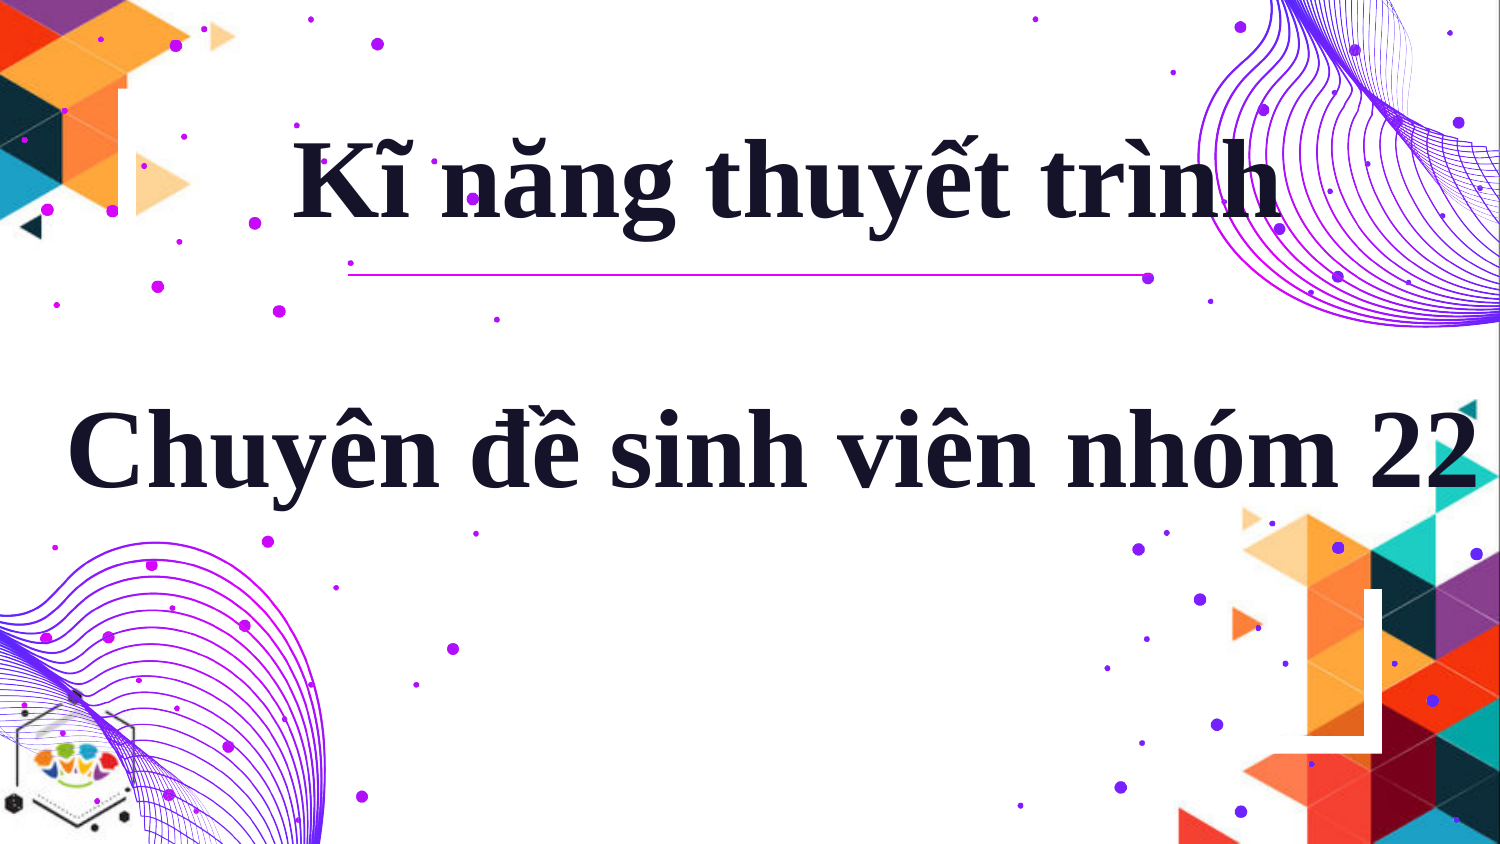

# Kĩ năng thuyết trình Chuyên đề sinh viên nhóm 22